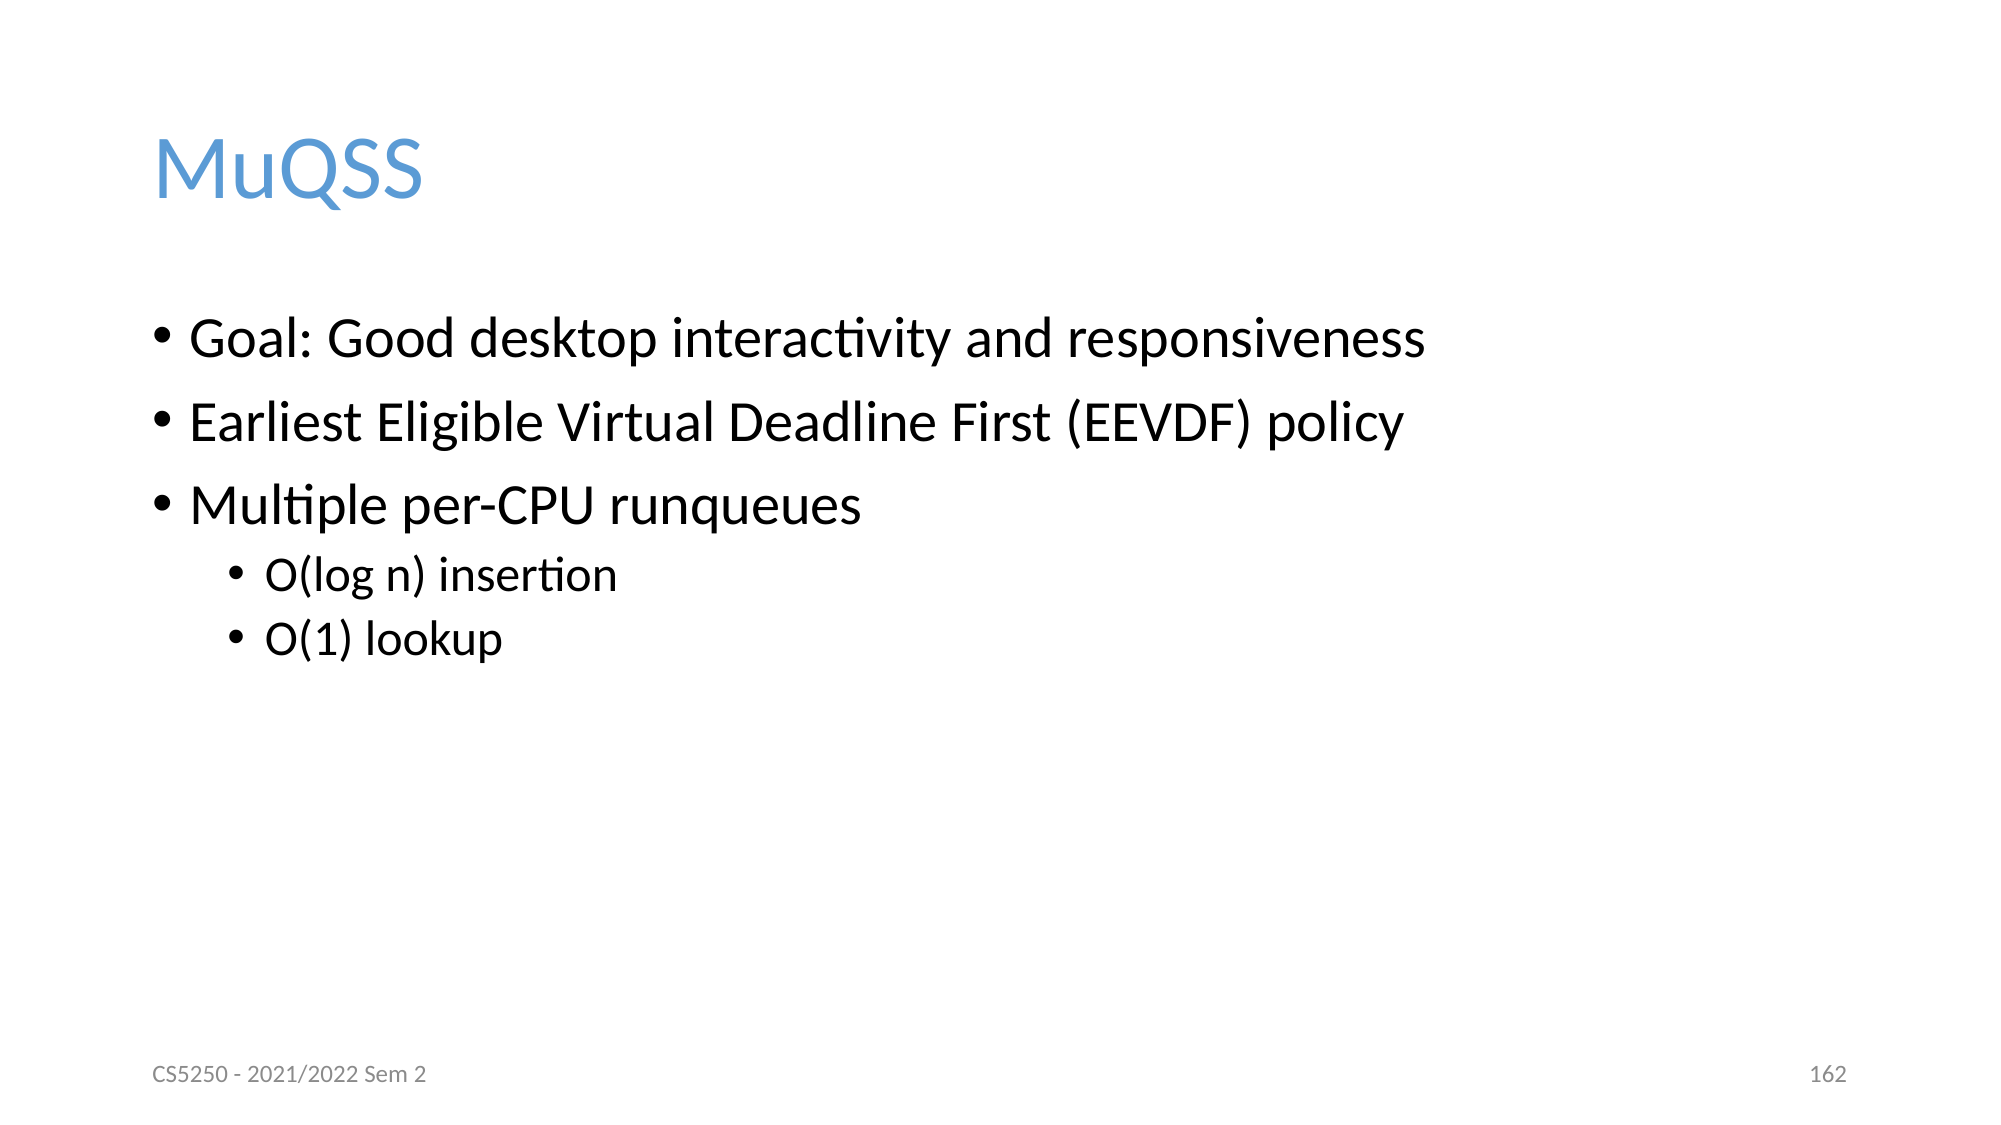

# MuQSS
Goal: Good desktop interactivity and responsiveness
Earliest Eligible Virtual Deadline First (EEVDF) policy
Multiple per-CPU runqueues
O(log n) insertion
O(1) lookup
CS5250 - 2021/2022 Sem 2
162